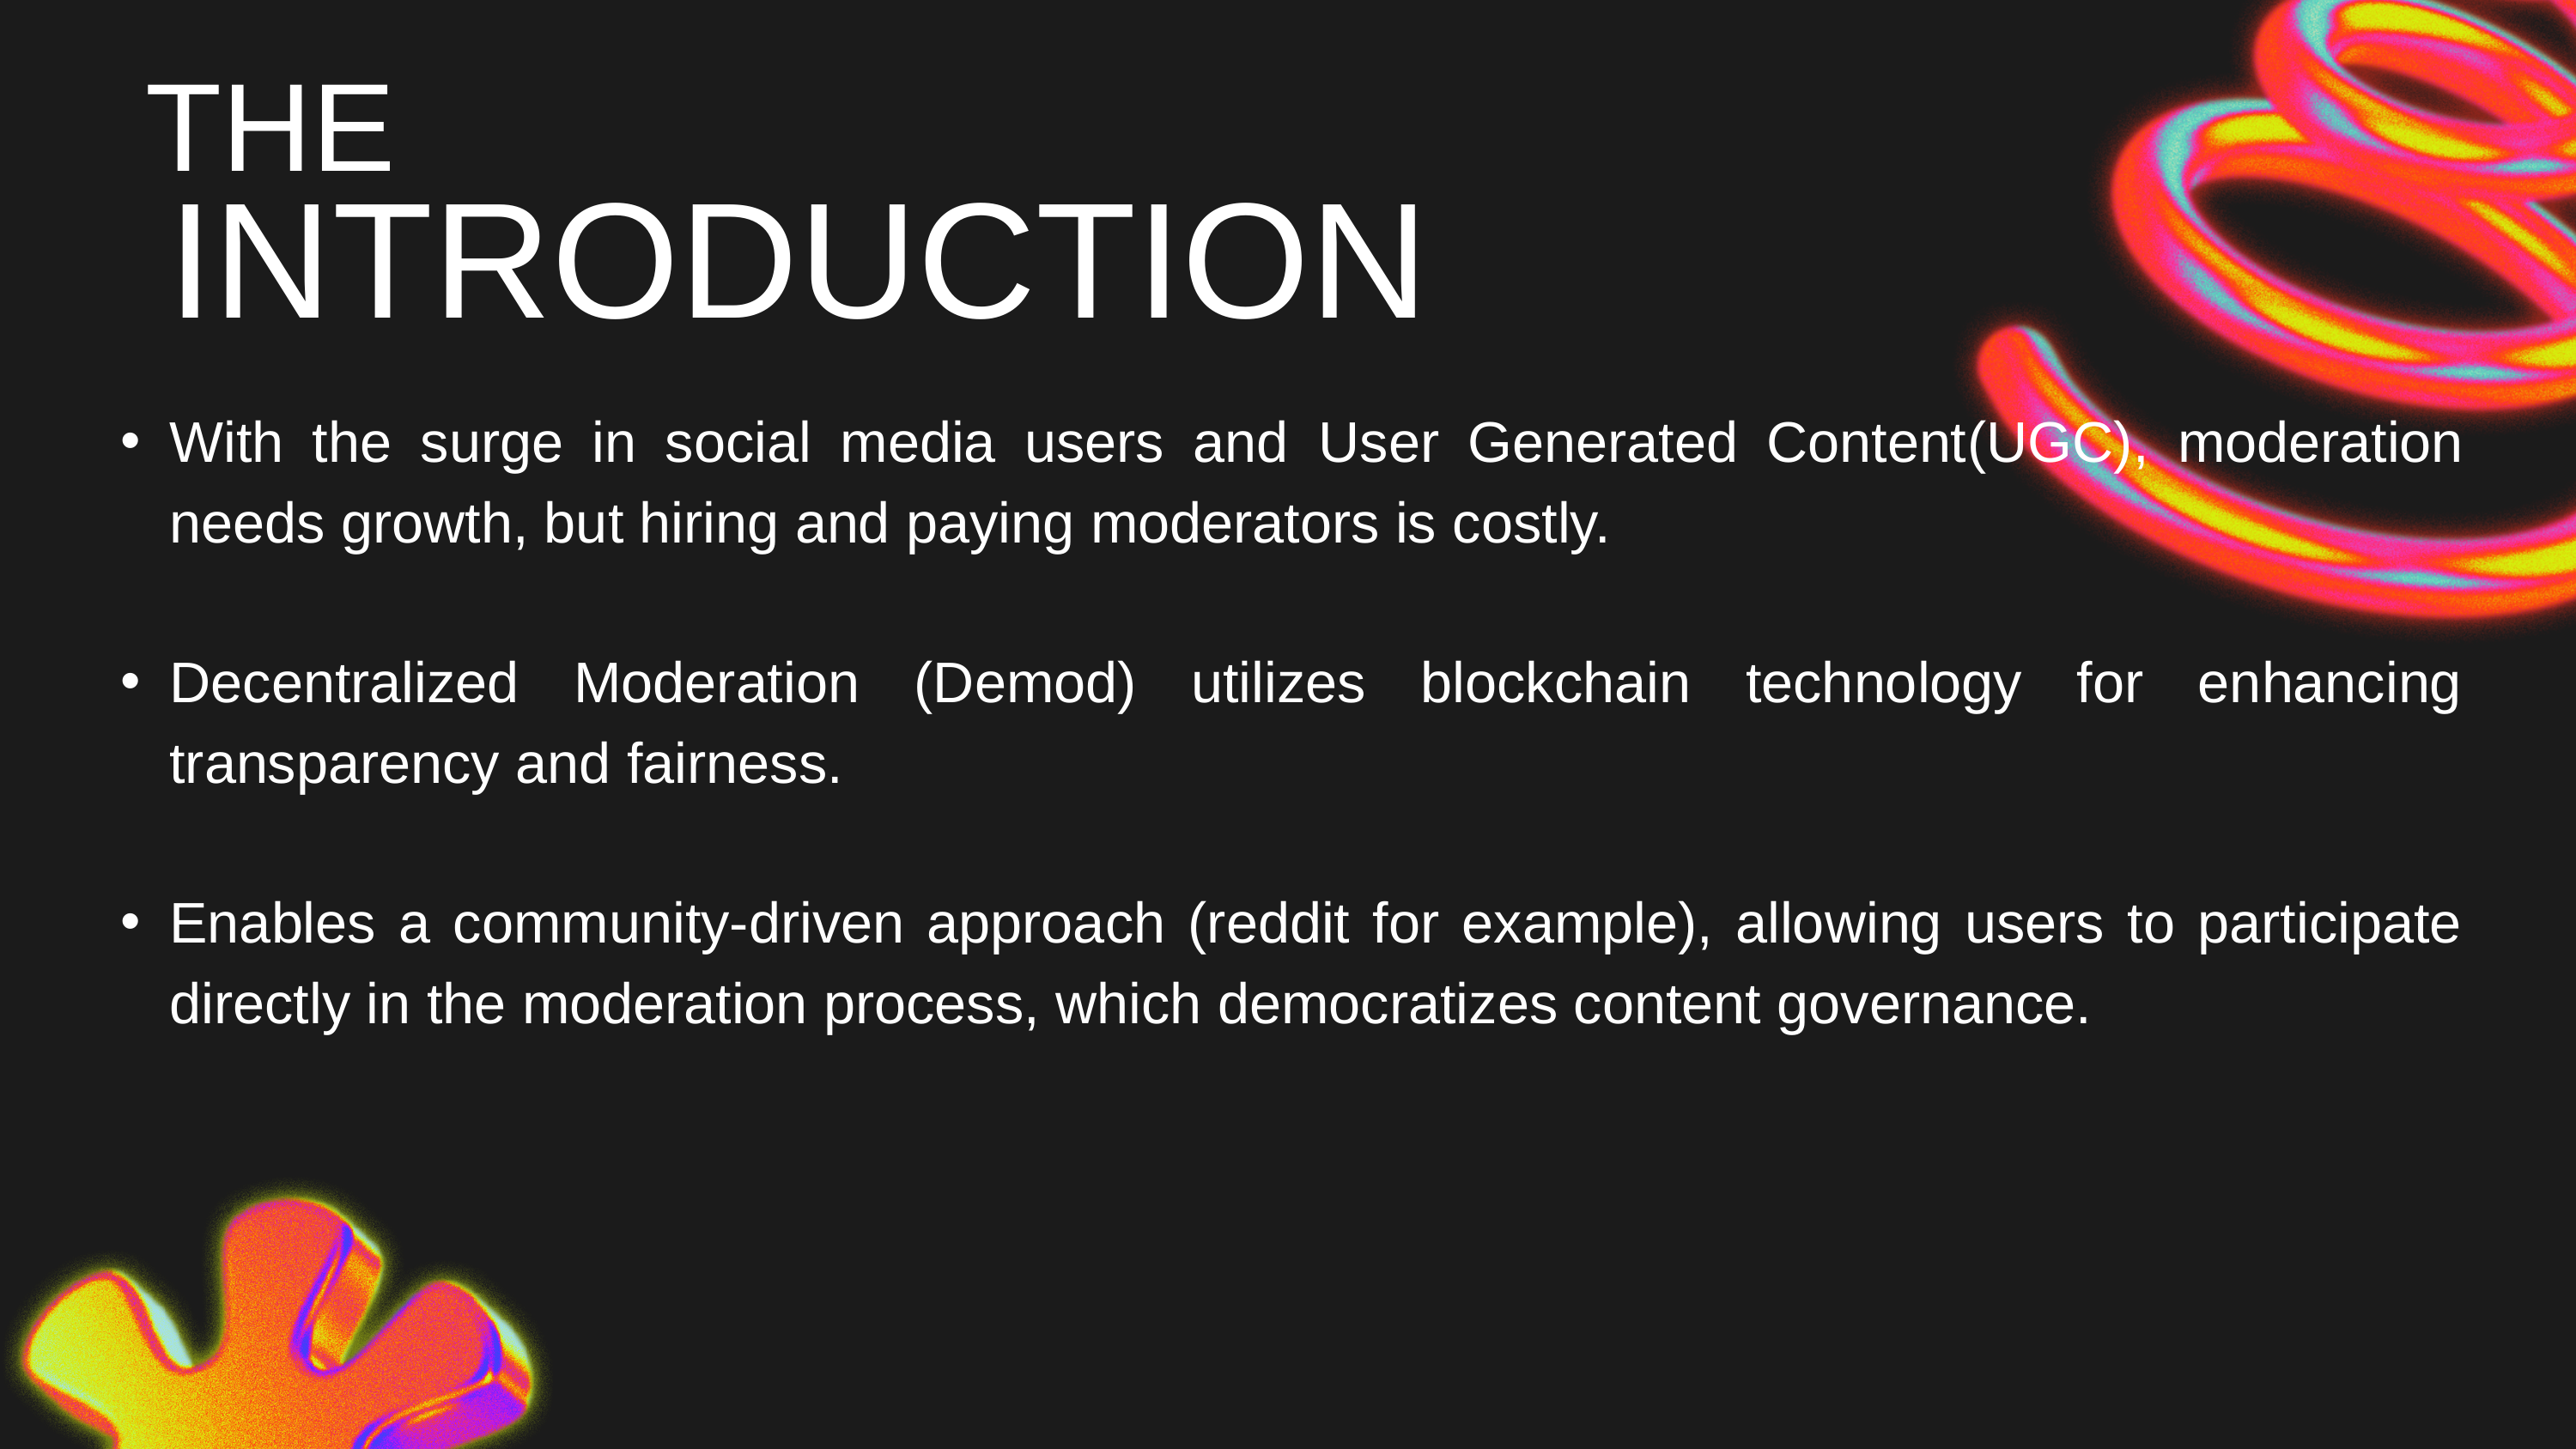

THE
INTRODUCTION
With the surge in social media users and User Generated Content(UGC), moderation needs growth, but hiring and paying moderators is costly.

Decentralized Moderation (Demod) utilizes blockchain technology for enhancing transparency and fairness.

Enables a community-driven approach (reddit for example), allowing users to participate directly in the moderation process, which democratizes content governance.